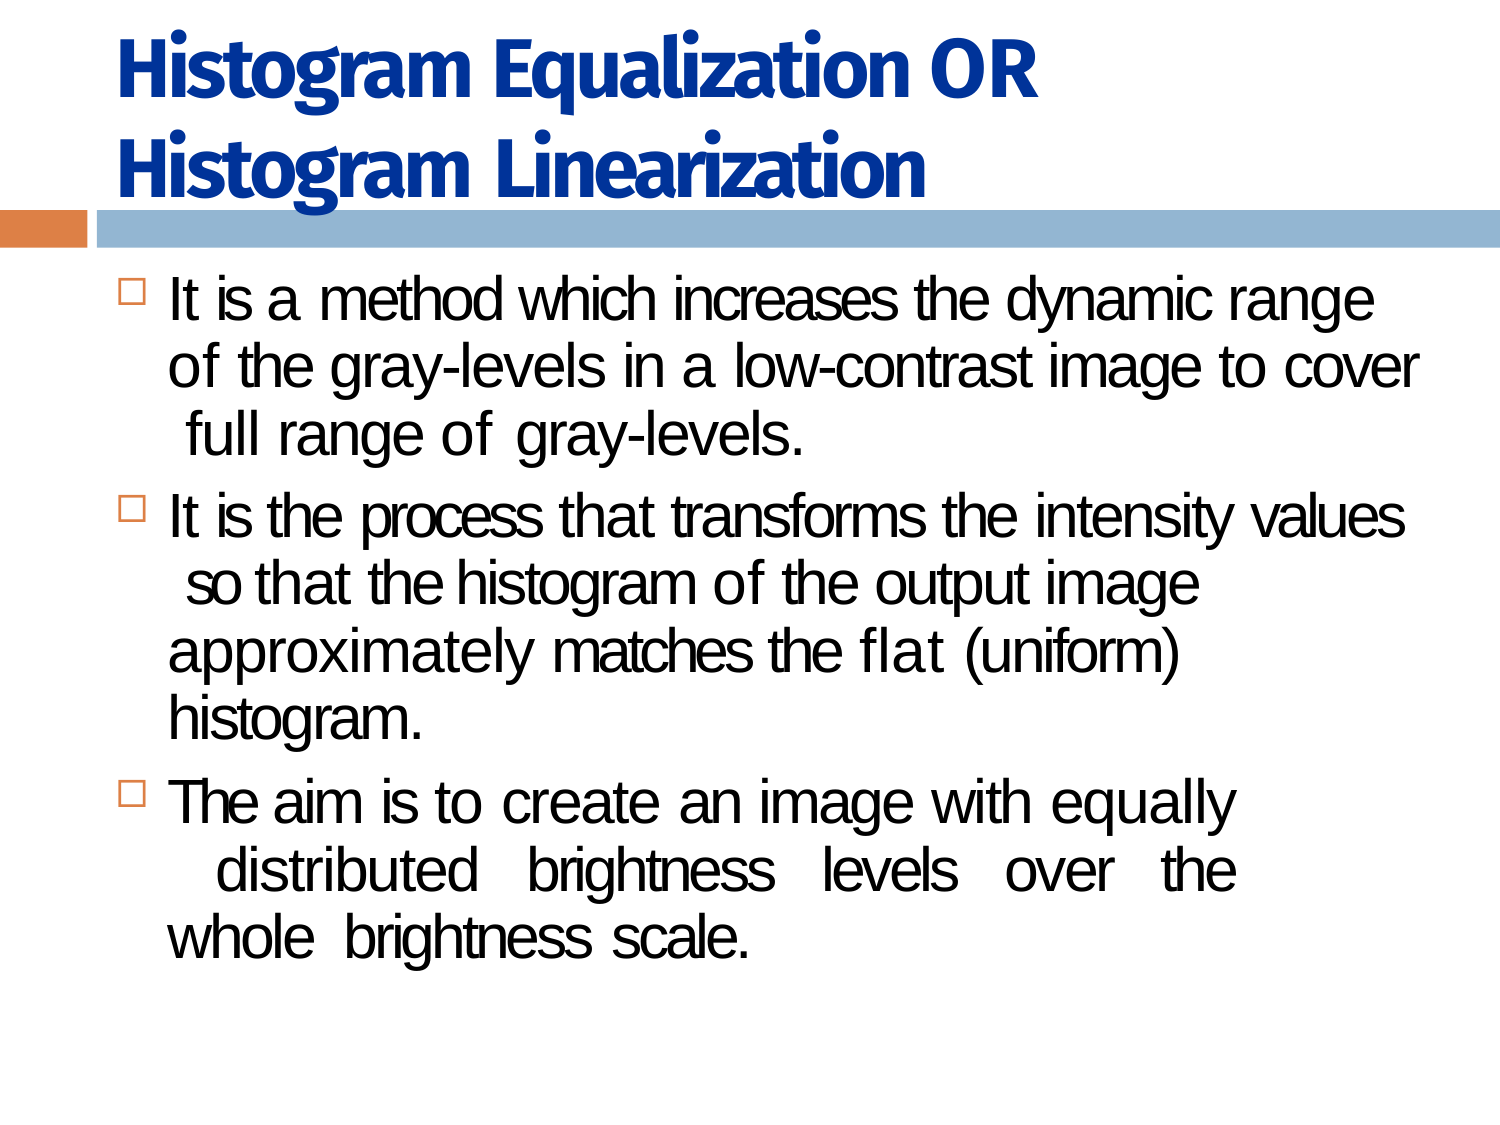

# Histogram Equalization OR  Histogram Linearization
It is a method which increases the dynamic range  of the gray-levels in a low-contrast image to cover  full range of gray-levels.
It is the process that transforms the intensity values  so that the histogram of the output image  approximately matches the flat (uniform)  histogram.
The aim is to create an image with equally  distributed brightness levels over the whole  brightness scale.